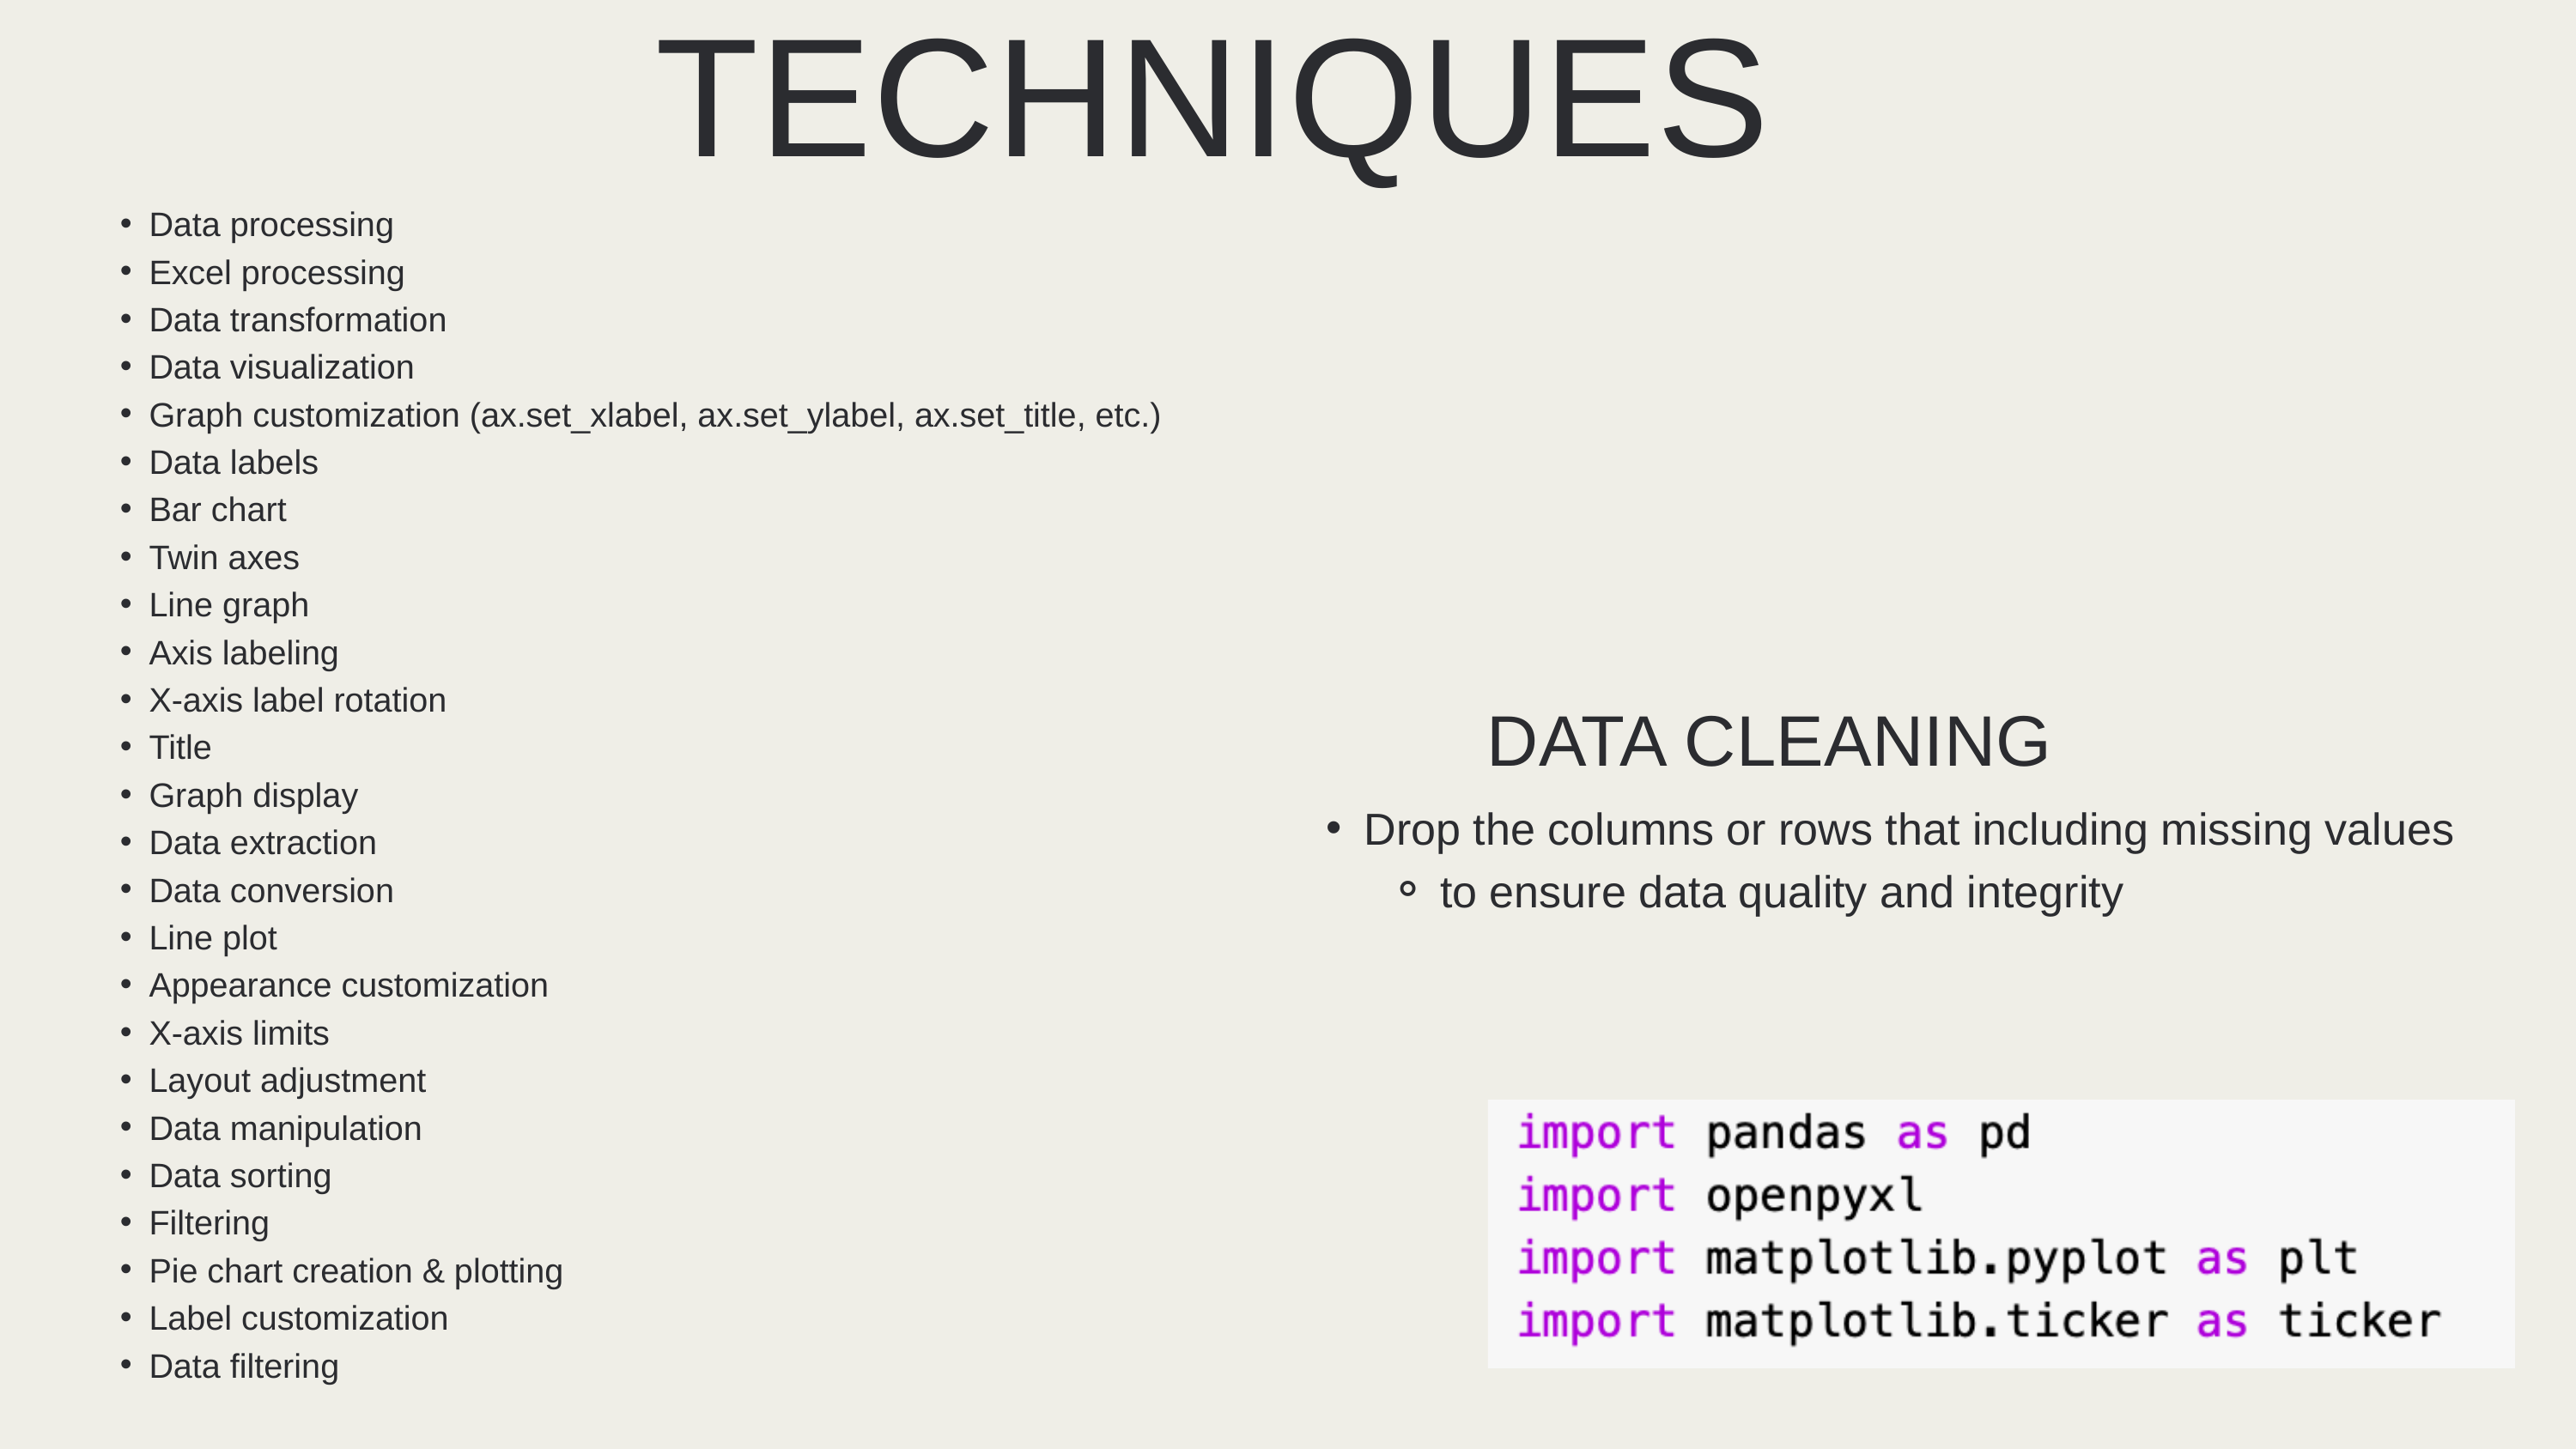

TECHNIQUES
Data processing
Excel processing
Data transformation
Data visualization
Graph customization (ax.set_xlabel, ax.set_ylabel, ax.set_title, etc.)
Data labels
Bar chart
Twin axes
Line graph
Axis labeling
X-axis label rotation
Title
Graph display
Data extraction
Data conversion
Line plot
Appearance customization
X-axis limits
Layout adjustment
Data manipulation
Data sorting
Filtering
Pie chart creation & plotting
Label customization
Data filtering
DATA CLEANING
Drop the columns or rows that including missing values
to ensure data quality and integrity